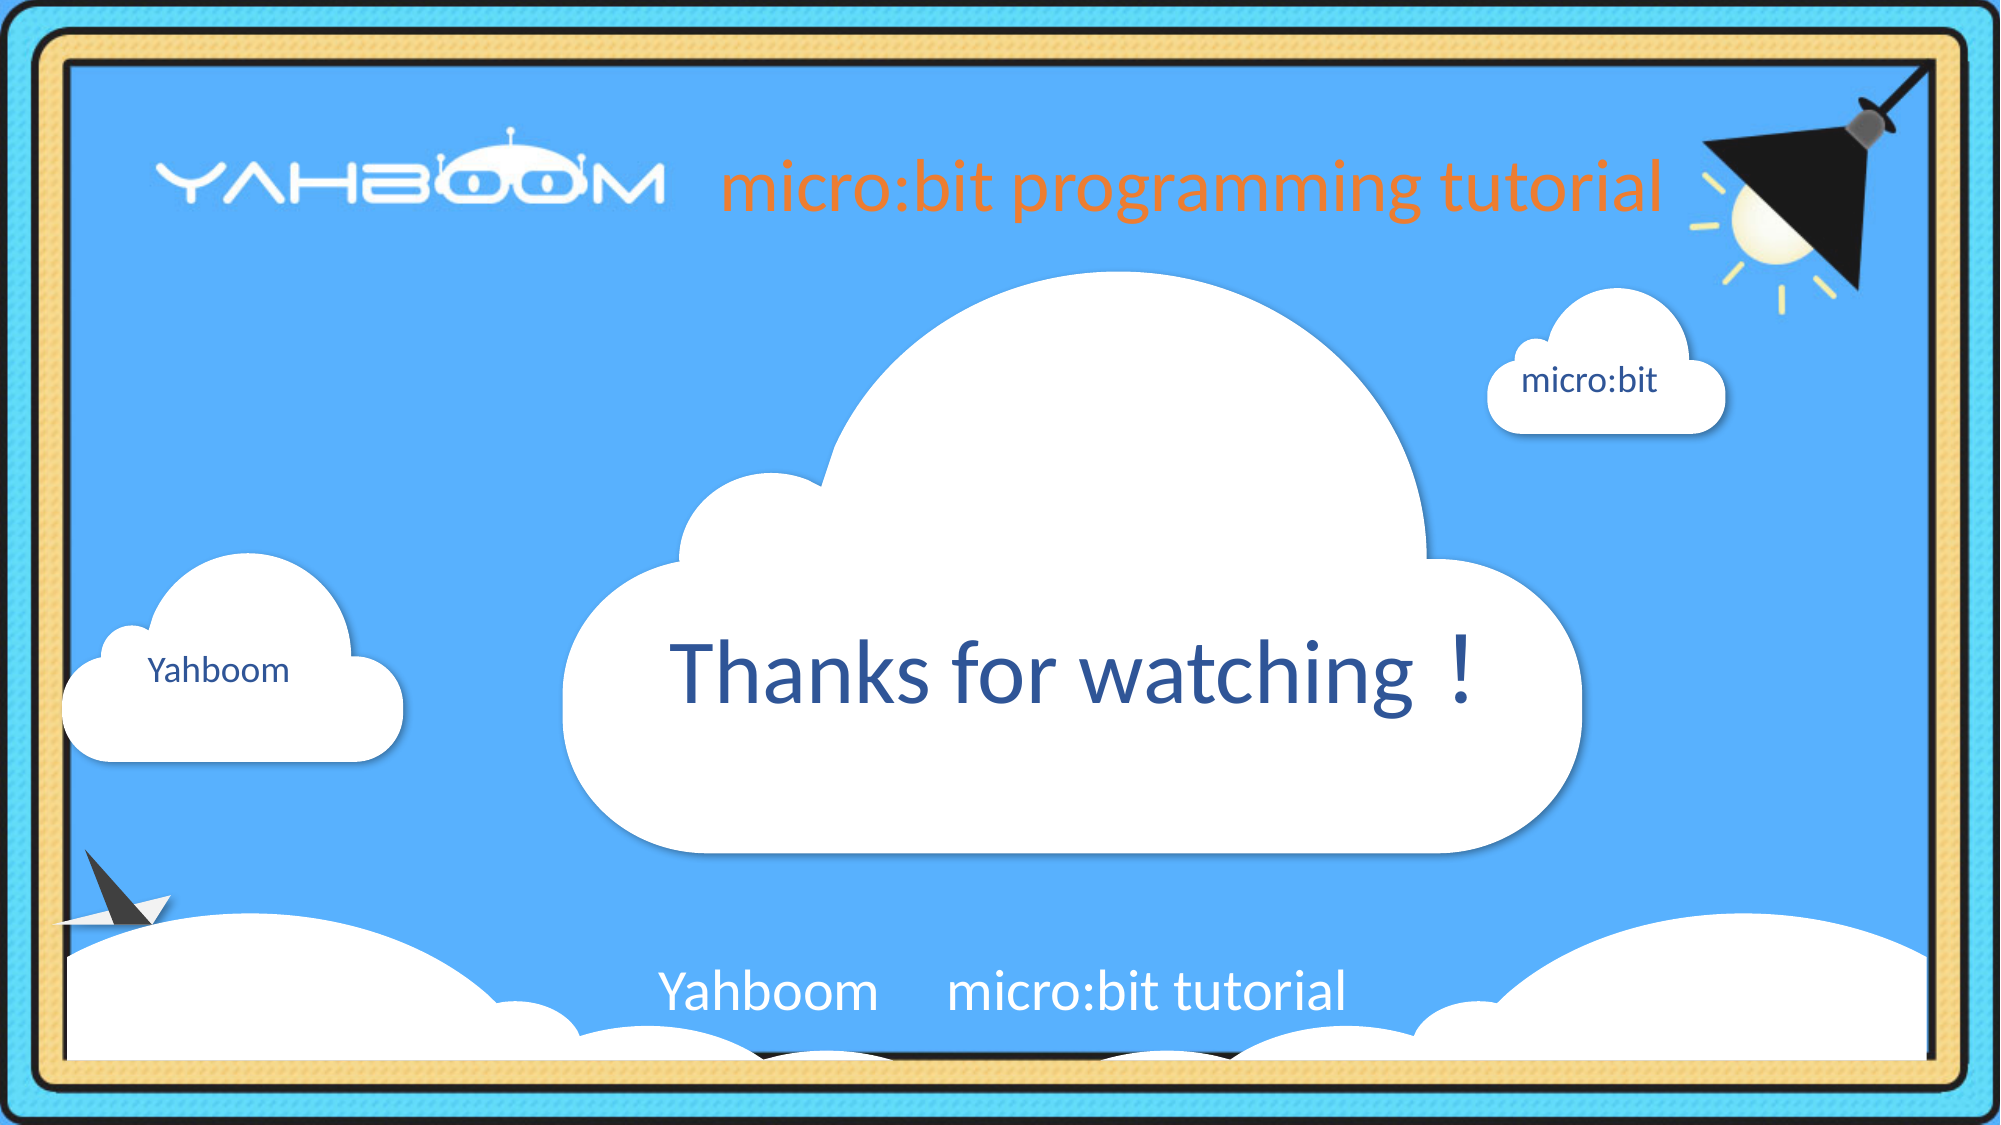

# micro:bit programming tutorial

micro:bit

Thanks for watching！
Yahboom

 Yahboom     micro:bit tutorial